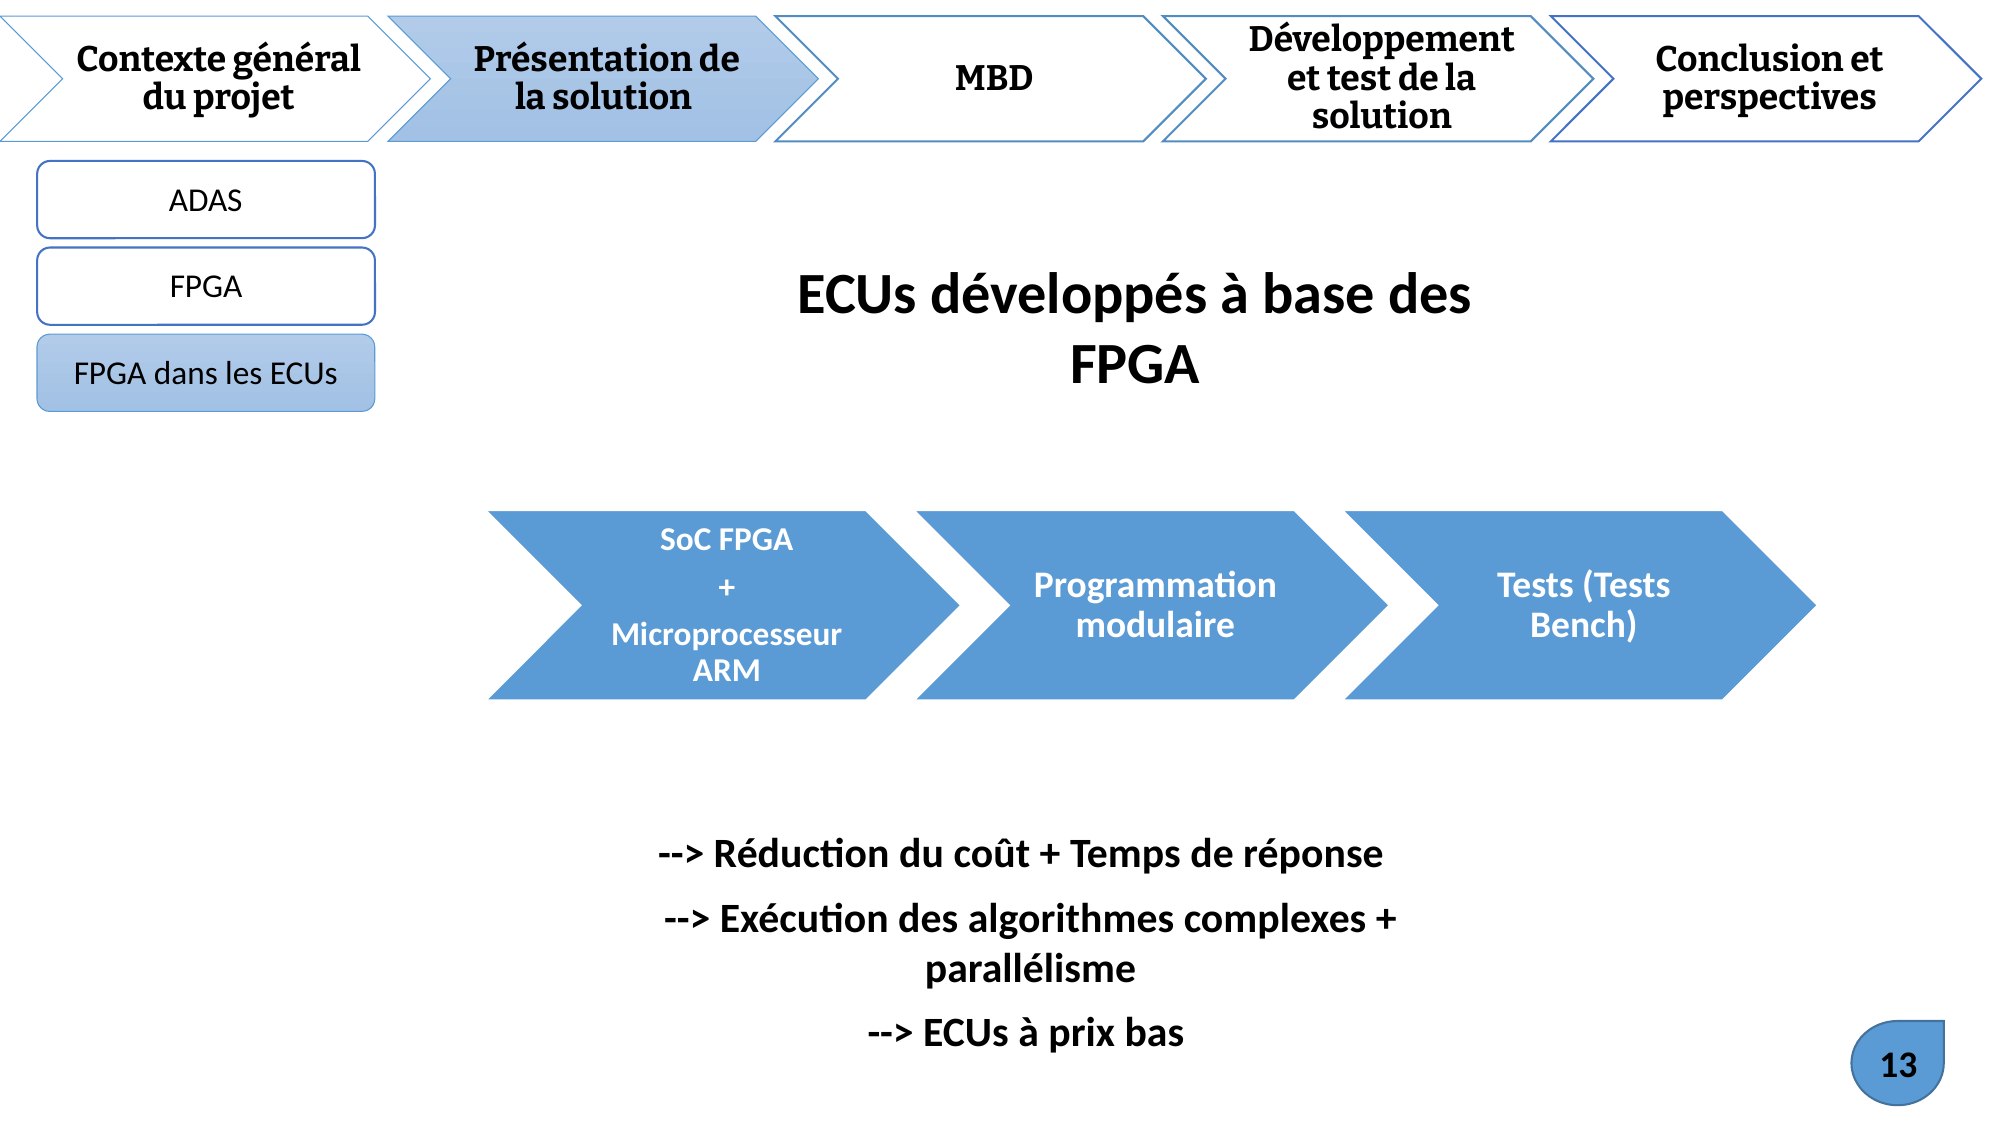

Contexte général du projet
Présentation de la solution
MBD
Développement et test de la solution
Conclusion et perspectives

ADAS

ECUs développés à base des FPGA
FPGA

FPGA dans les ECUs
SoC FPGA
+
Microprocesseur ARM
Programmation modulaire
Tests (Tests Bench)
--˃ Réduction du coût + Temps de réponse
--˃ Exécution des algorithmes complexes + parallélisme
--˃ ECUs à prix bas

13